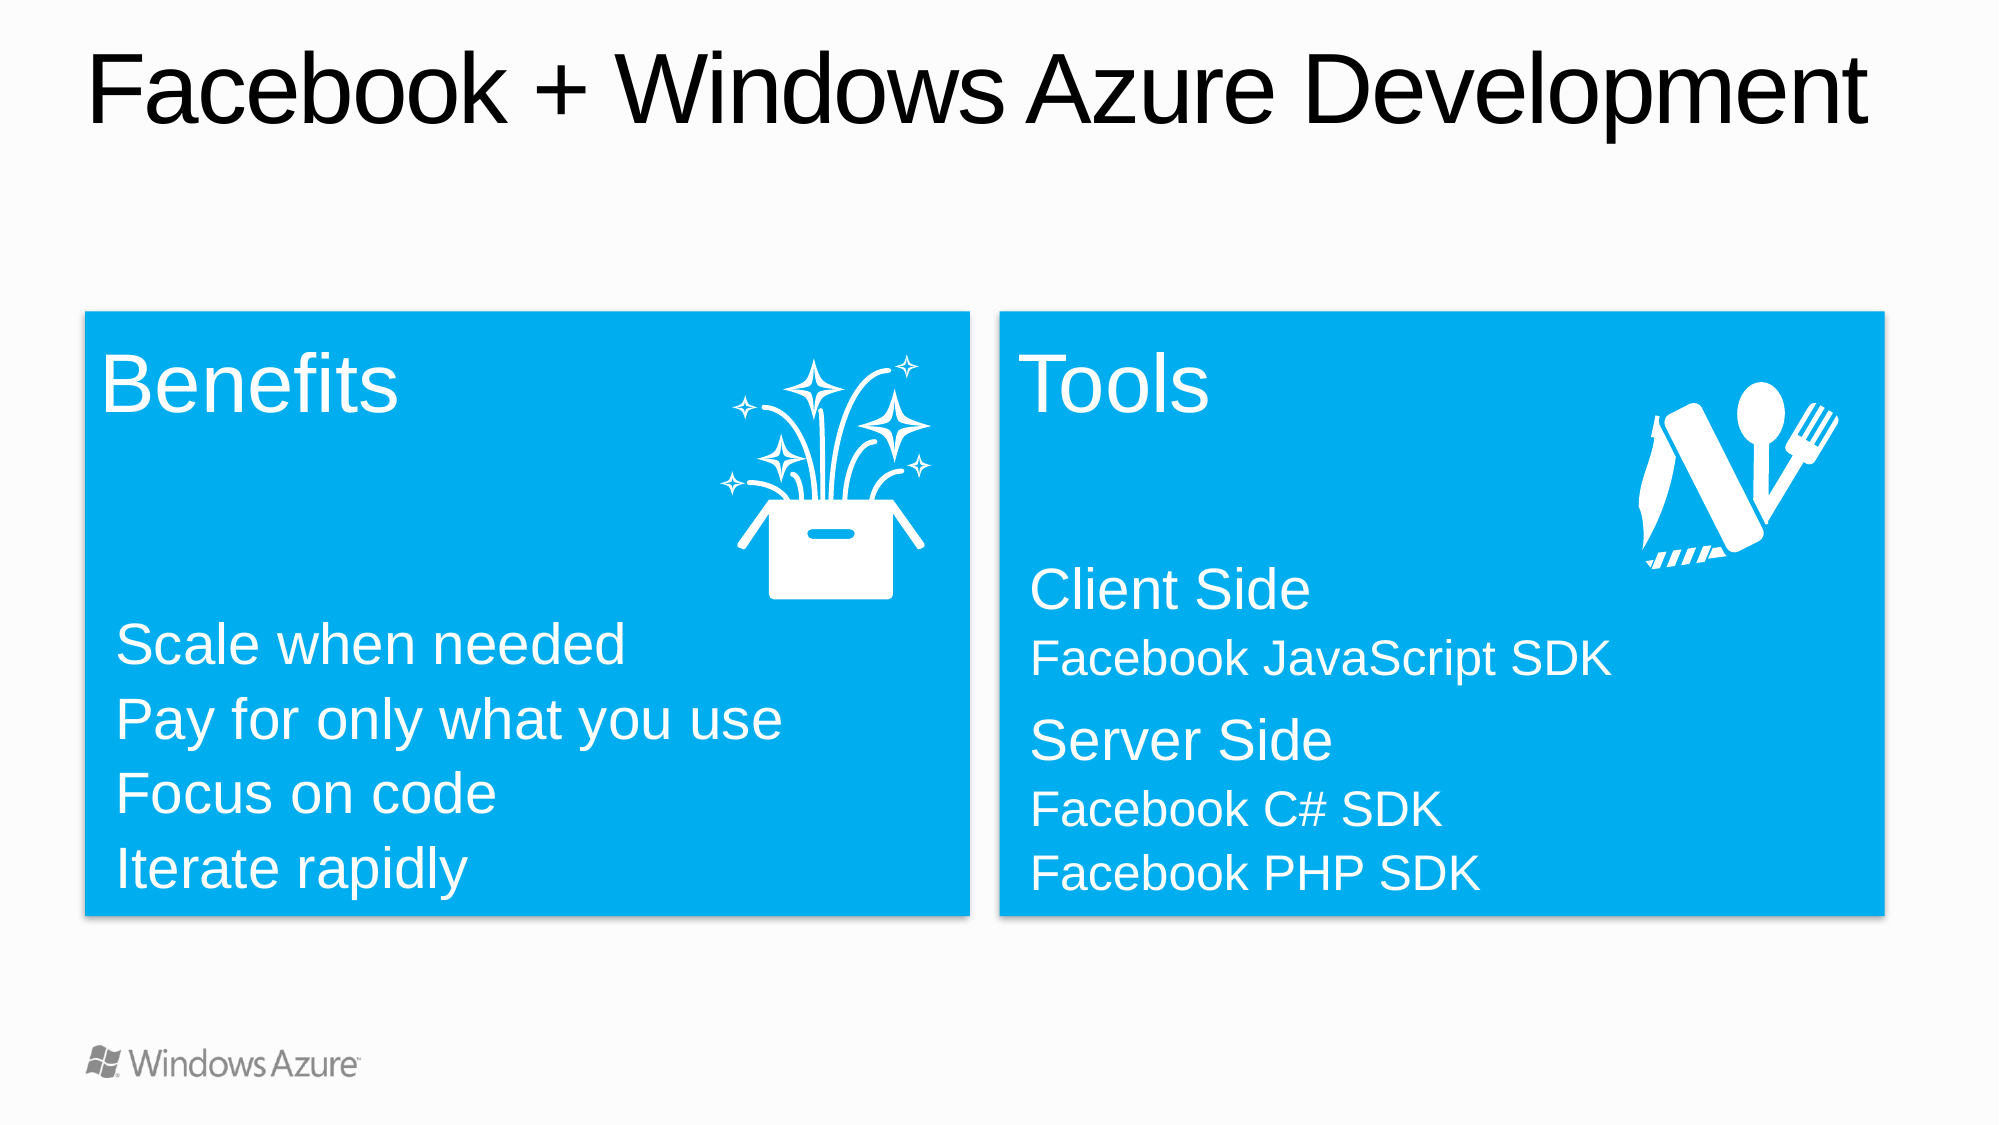

# Facebook + Windows Azure Development
Scale when needed
Pay for only what you use
Focus on code
Iterate rapidly
Benefits

Client Side
Facebook JavaScript SDK
Server Side
Facebook C# SDK
Facebook PHP SDK
Tools